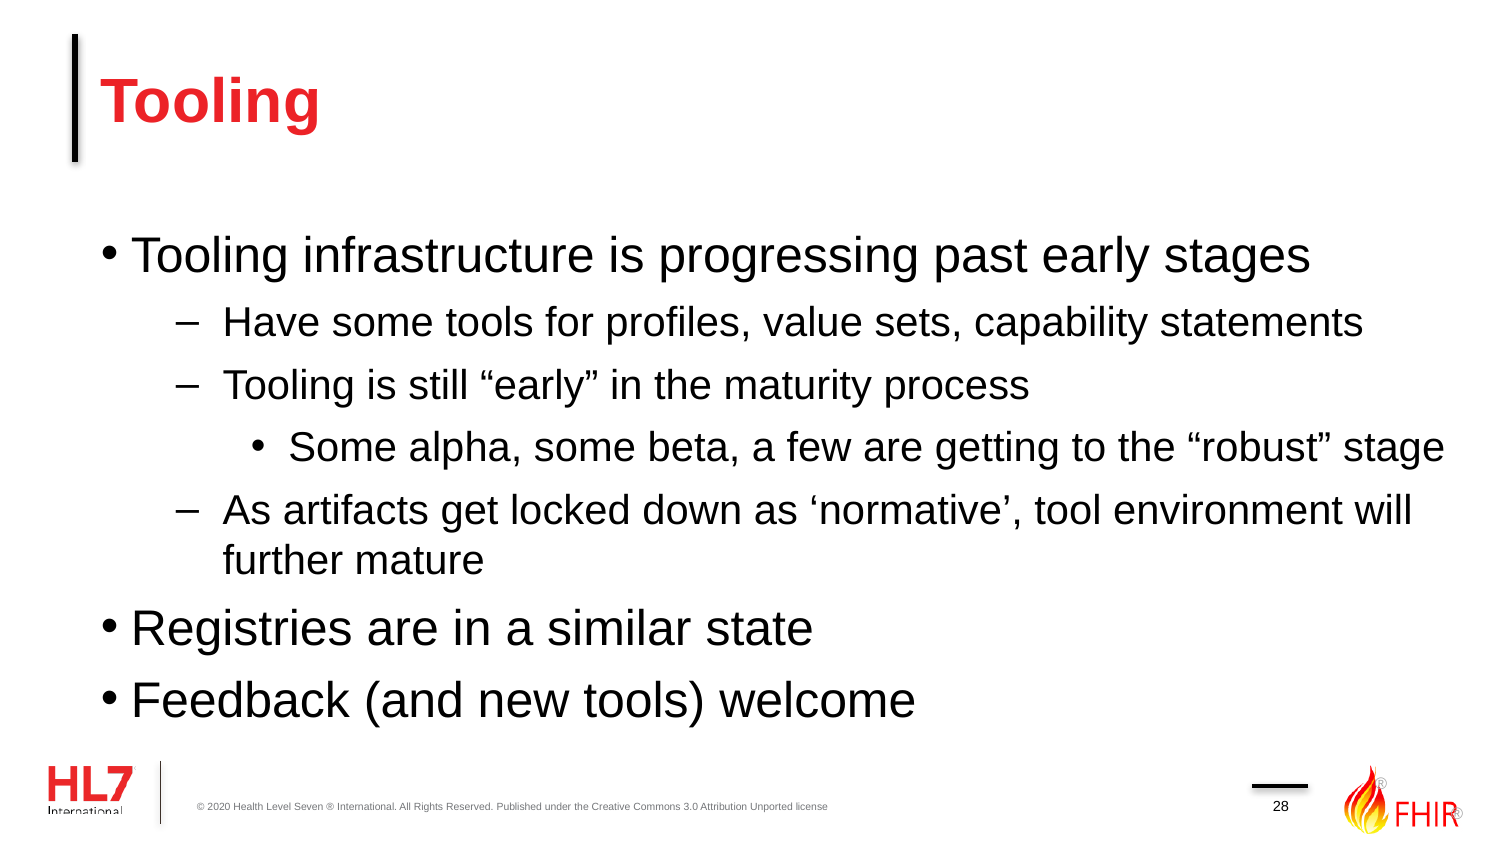

# Tooling
Tooling infrastructure is progressing past early stages
Have some tools for profiles, value sets, capability statements
Tooling is still “early” in the maturity process
Some alpha, some beta, a few are getting to the “robust” stage
As artifacts get locked down as ‘normative’, tool environment will further mature
Registries are in a similar state
Feedback (and new tools) welcome
28
© 2020 Health Level Seven ® International. All Rights Reserved. Published under the Creative Commons 3.0 Attribution Unported license